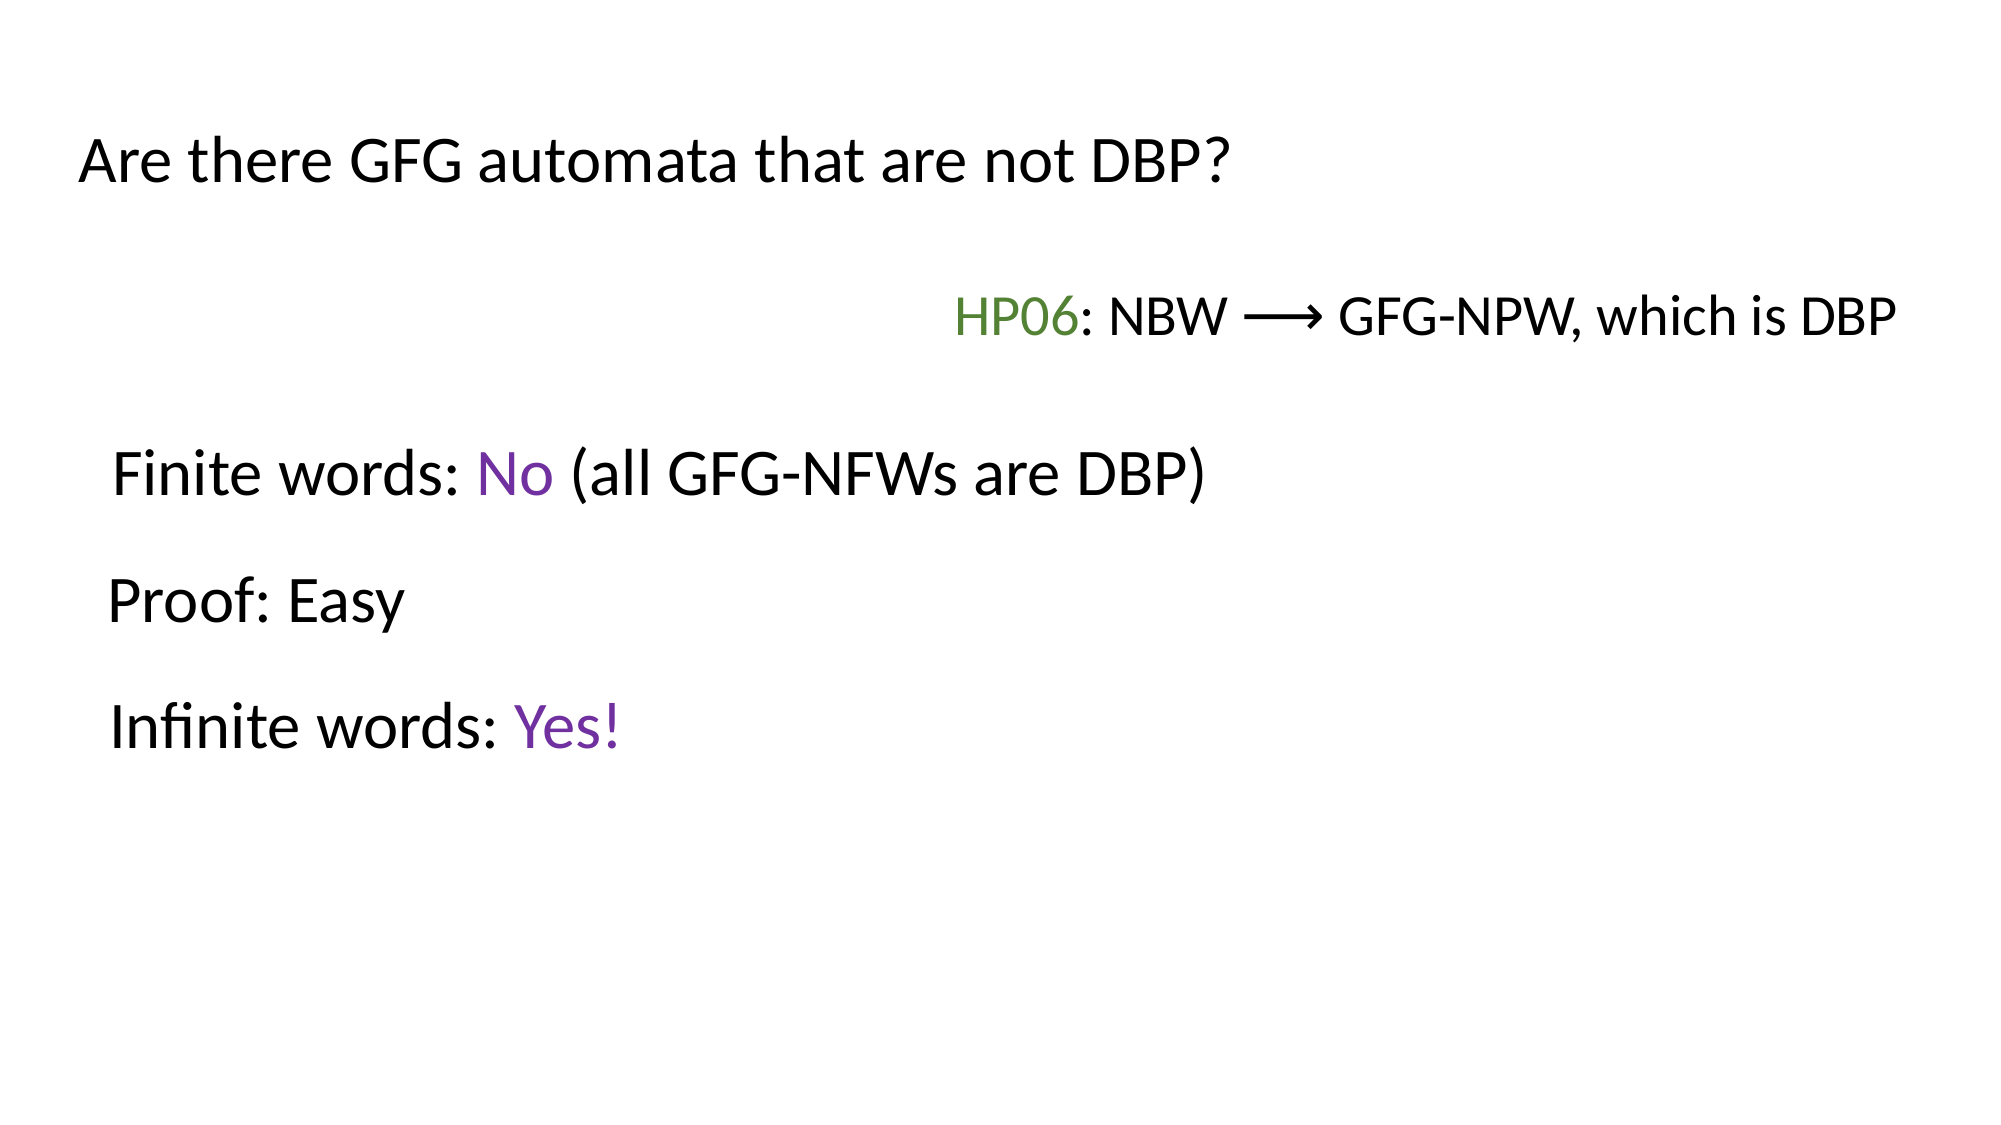

Are there GFG automata that are not DBP?
HP06: NBW ⟶ GFG-NPW, which is DBP
Finite words: No (all GFG-NFWs are DBP)
Proof: Easy
Infinite words: Yes!